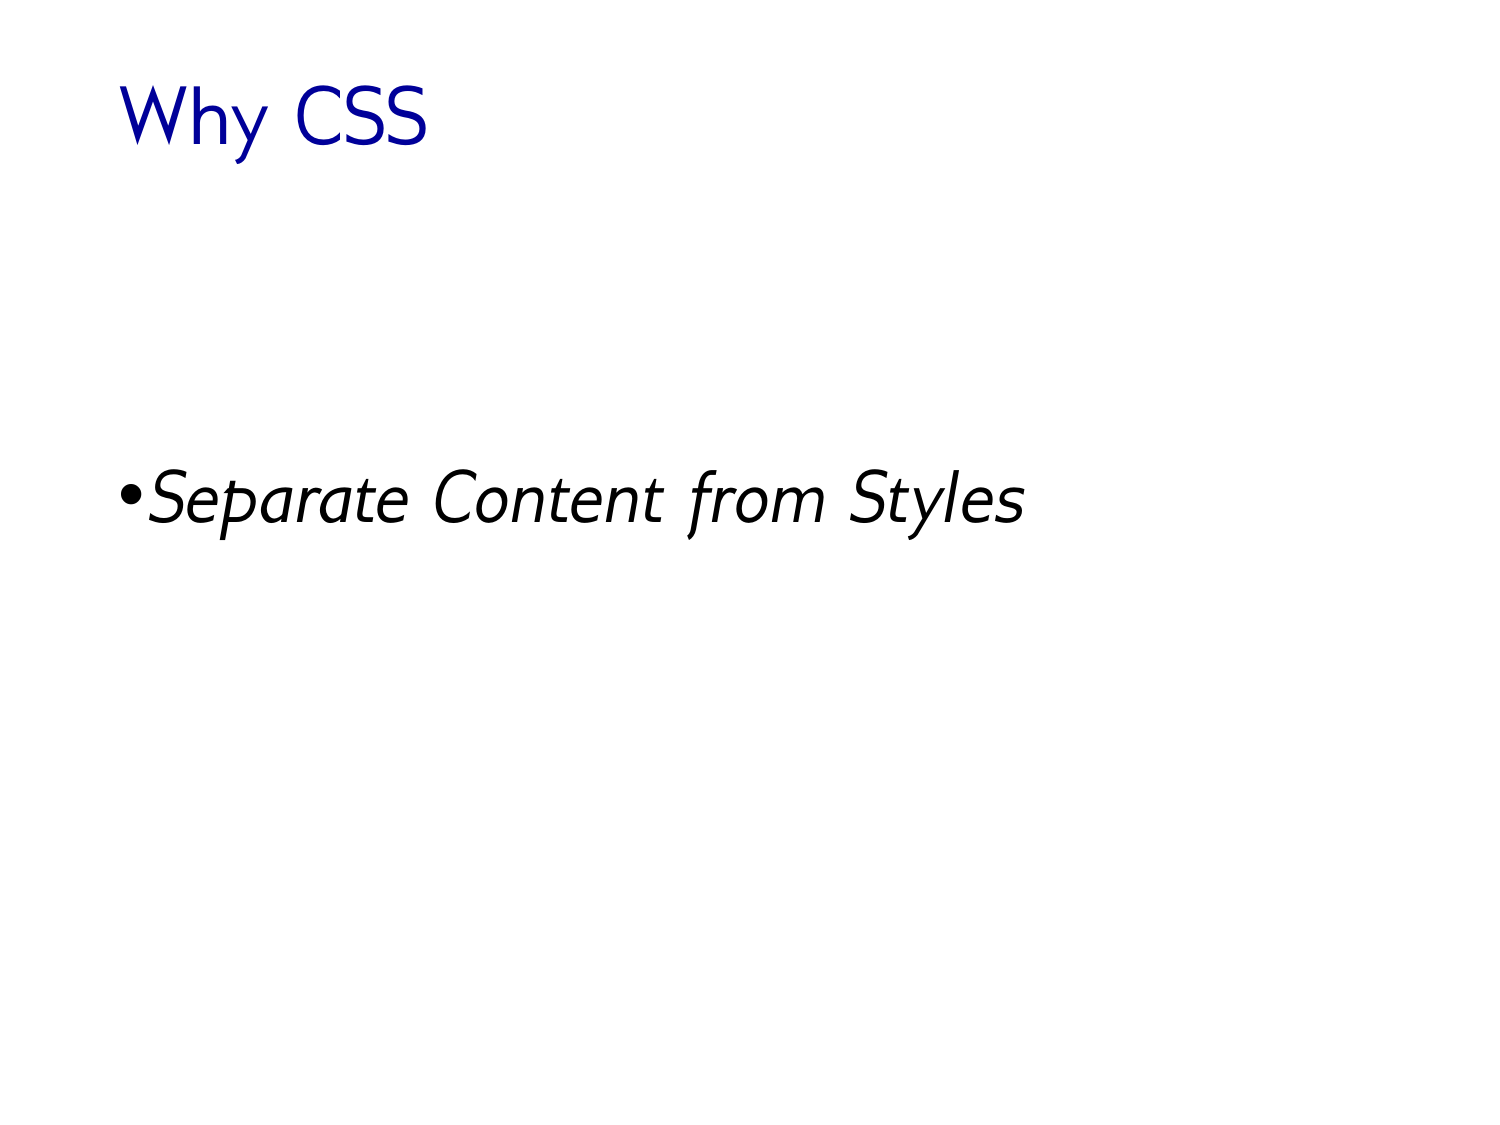

# Why CSS
Separate Content from Styles